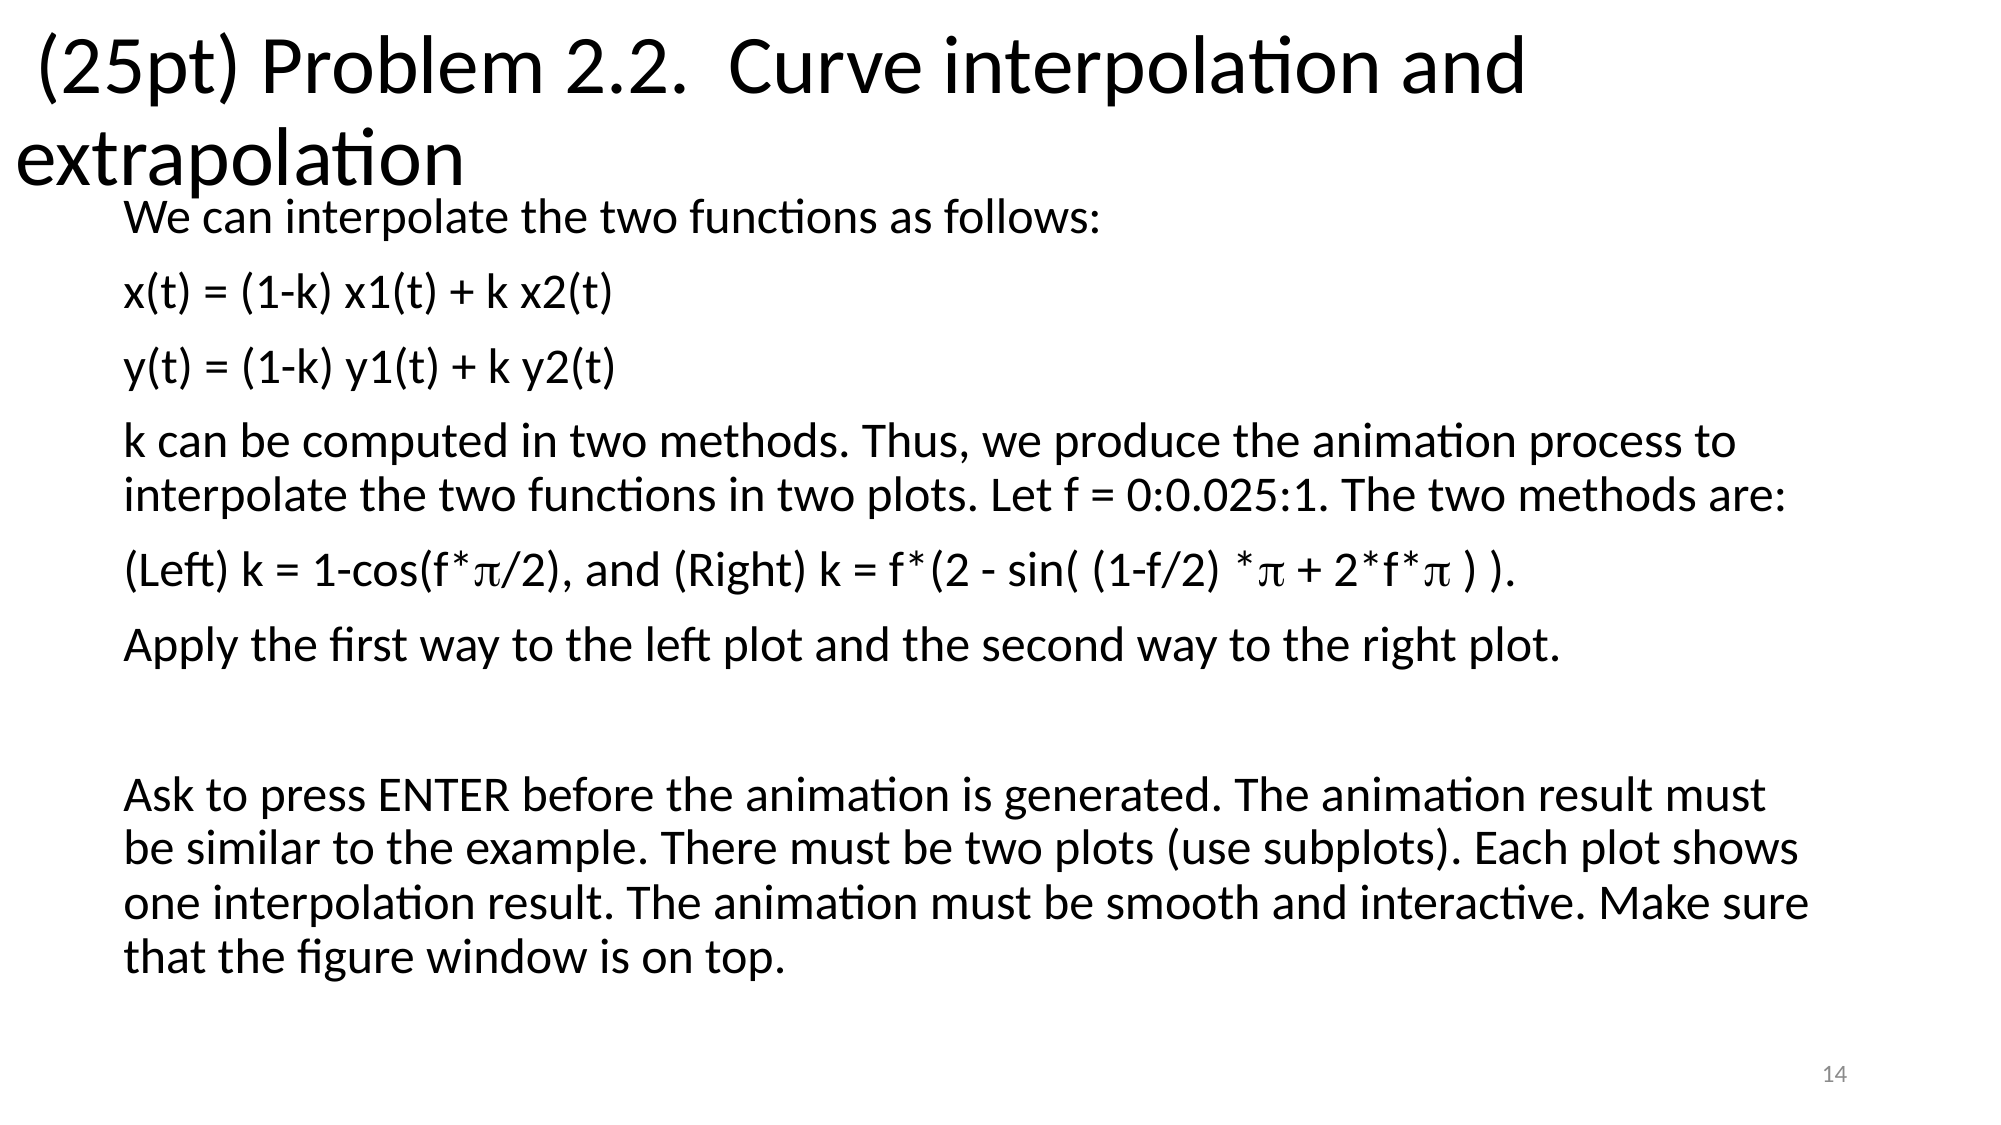

# (25pt) Problem 2.2.  Curve interpolation and extrapolation
We can interpolate the two functions as follows:
x(t) = (1-k) x1(t) + k x2(t)
y(t) = (1-k) y1(t) + k y2(t)
k can be computed in two methods. Thus, we produce the animation process to interpolate the two functions in two plots. Let f = 0:0.025:1. The two methods are:
(Left) k = 1-cos(f*π/2), and (Right) k = f*(2 - sin( (1-f/2) *π + 2*f*π ) ).
Apply the first way to the left plot and the second way to the right plot.

Ask to press ENTER before the animation is generated. The animation result must be similar to the example. There must be two plots (use subplots). Each plot shows one interpolation result. The animation must be smooth and interactive. Make sure that the figure window is on top.
14